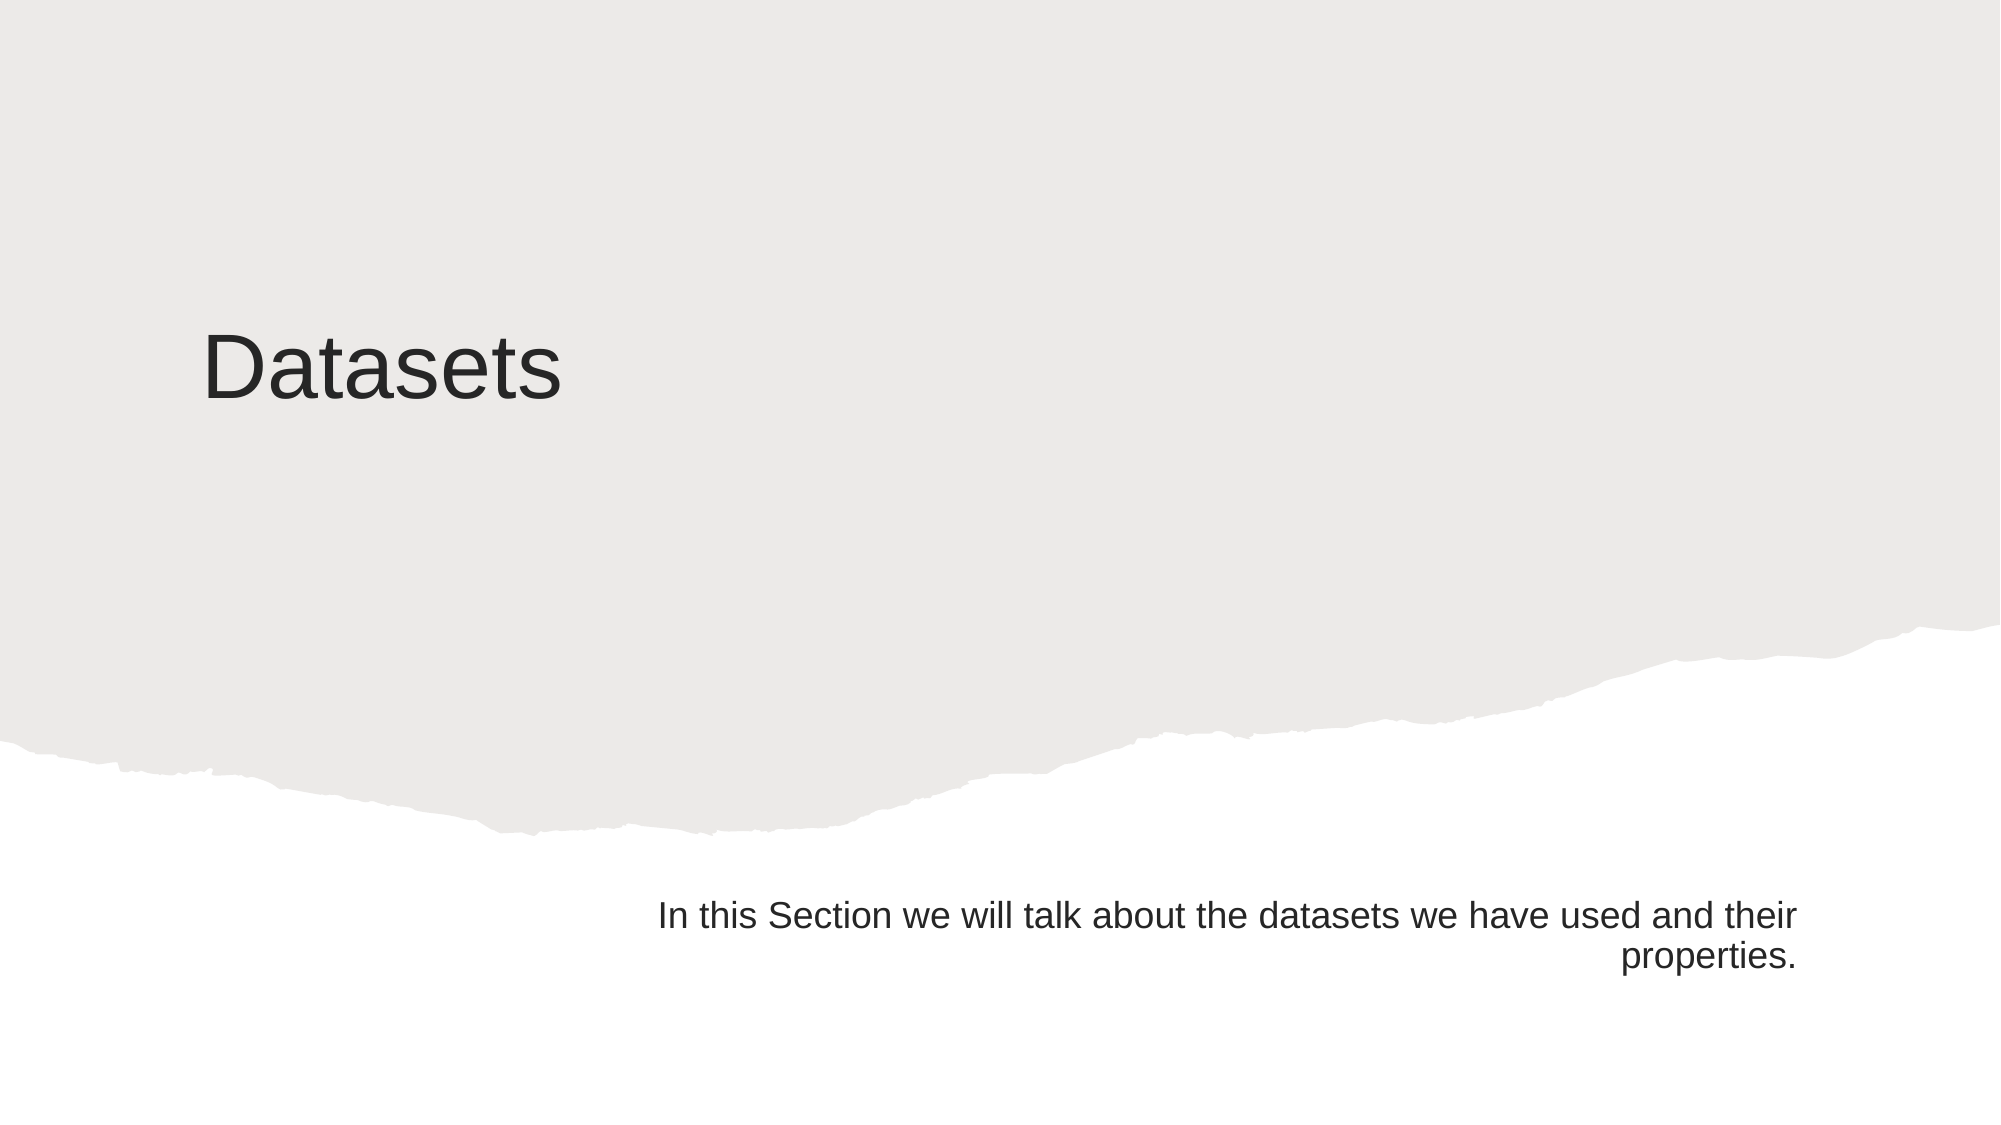

# Datasets
In this Section we will talk about the datasets we have used and their properties.